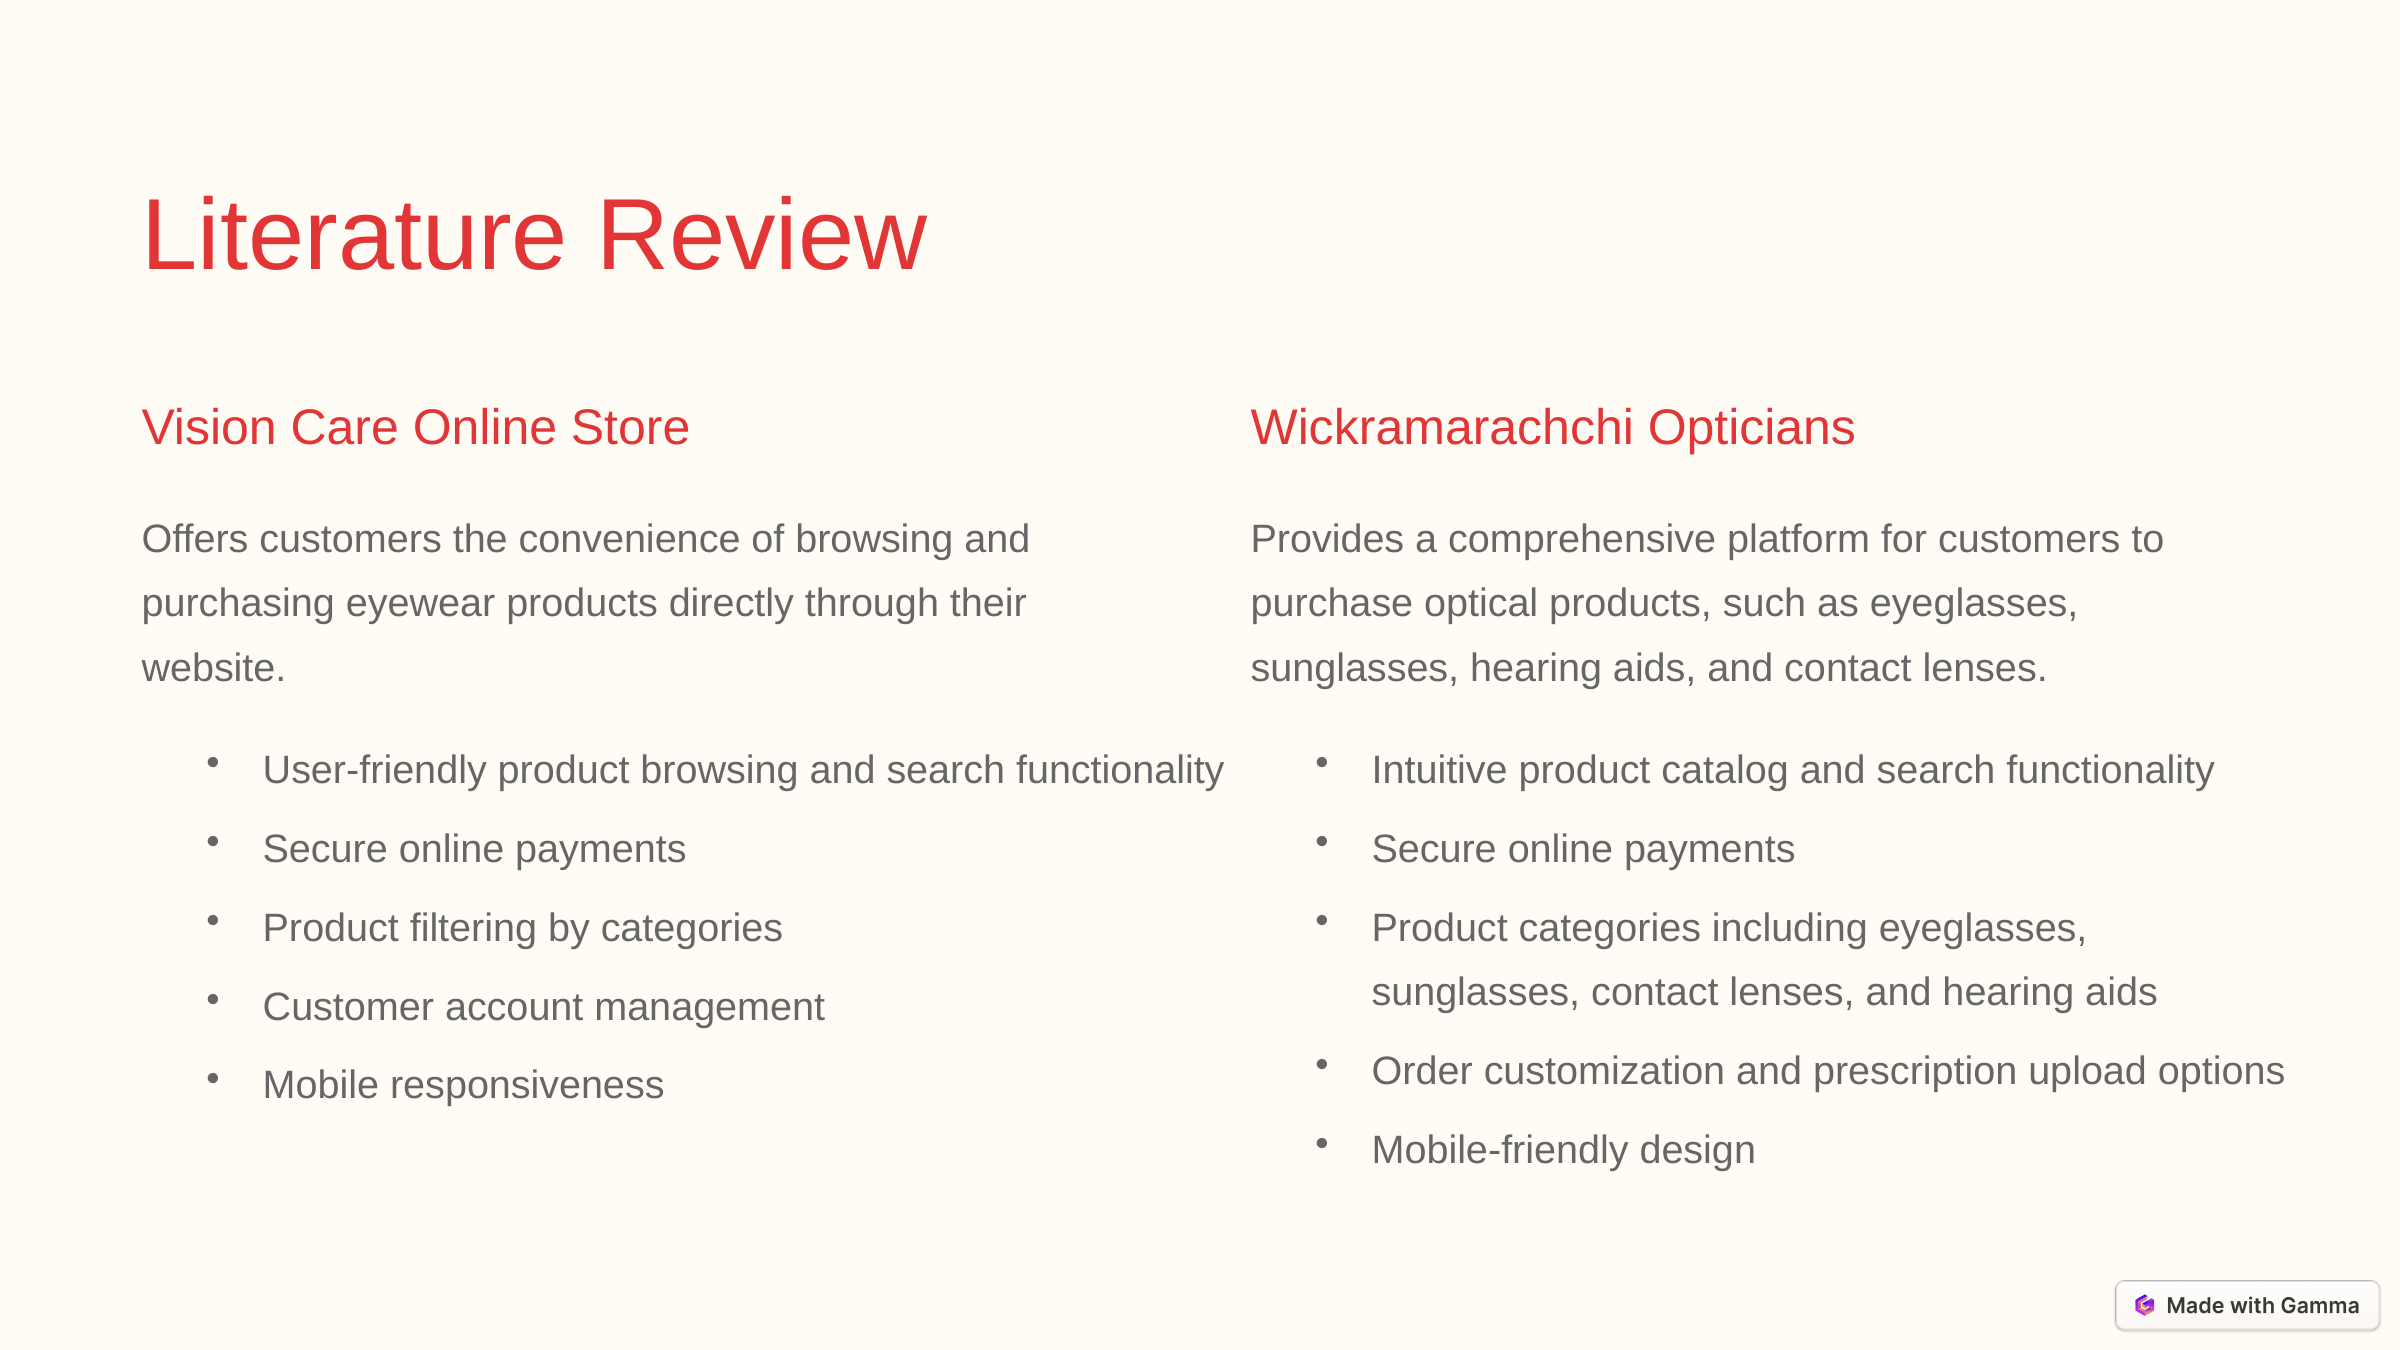

Literature Review
Vision Care Online Store
Wickramarachchi Opticians
Offers customers the convenience of browsing and purchasing eyewear products directly through their website.
Provides a comprehensive platform for customers to purchase optical products, such as eyeglasses, sunglasses, hearing aids, and contact lenses.
User-friendly product browsing and search functionality
Intuitive product catalog and search functionality
Secure online payments
Secure online payments
Product filtering by categories
Product categories including eyeglasses, sunglasses, contact lenses, and hearing aids
Customer account management
Order customization and prescription upload options
Mobile responsiveness
Mobile-friendly design